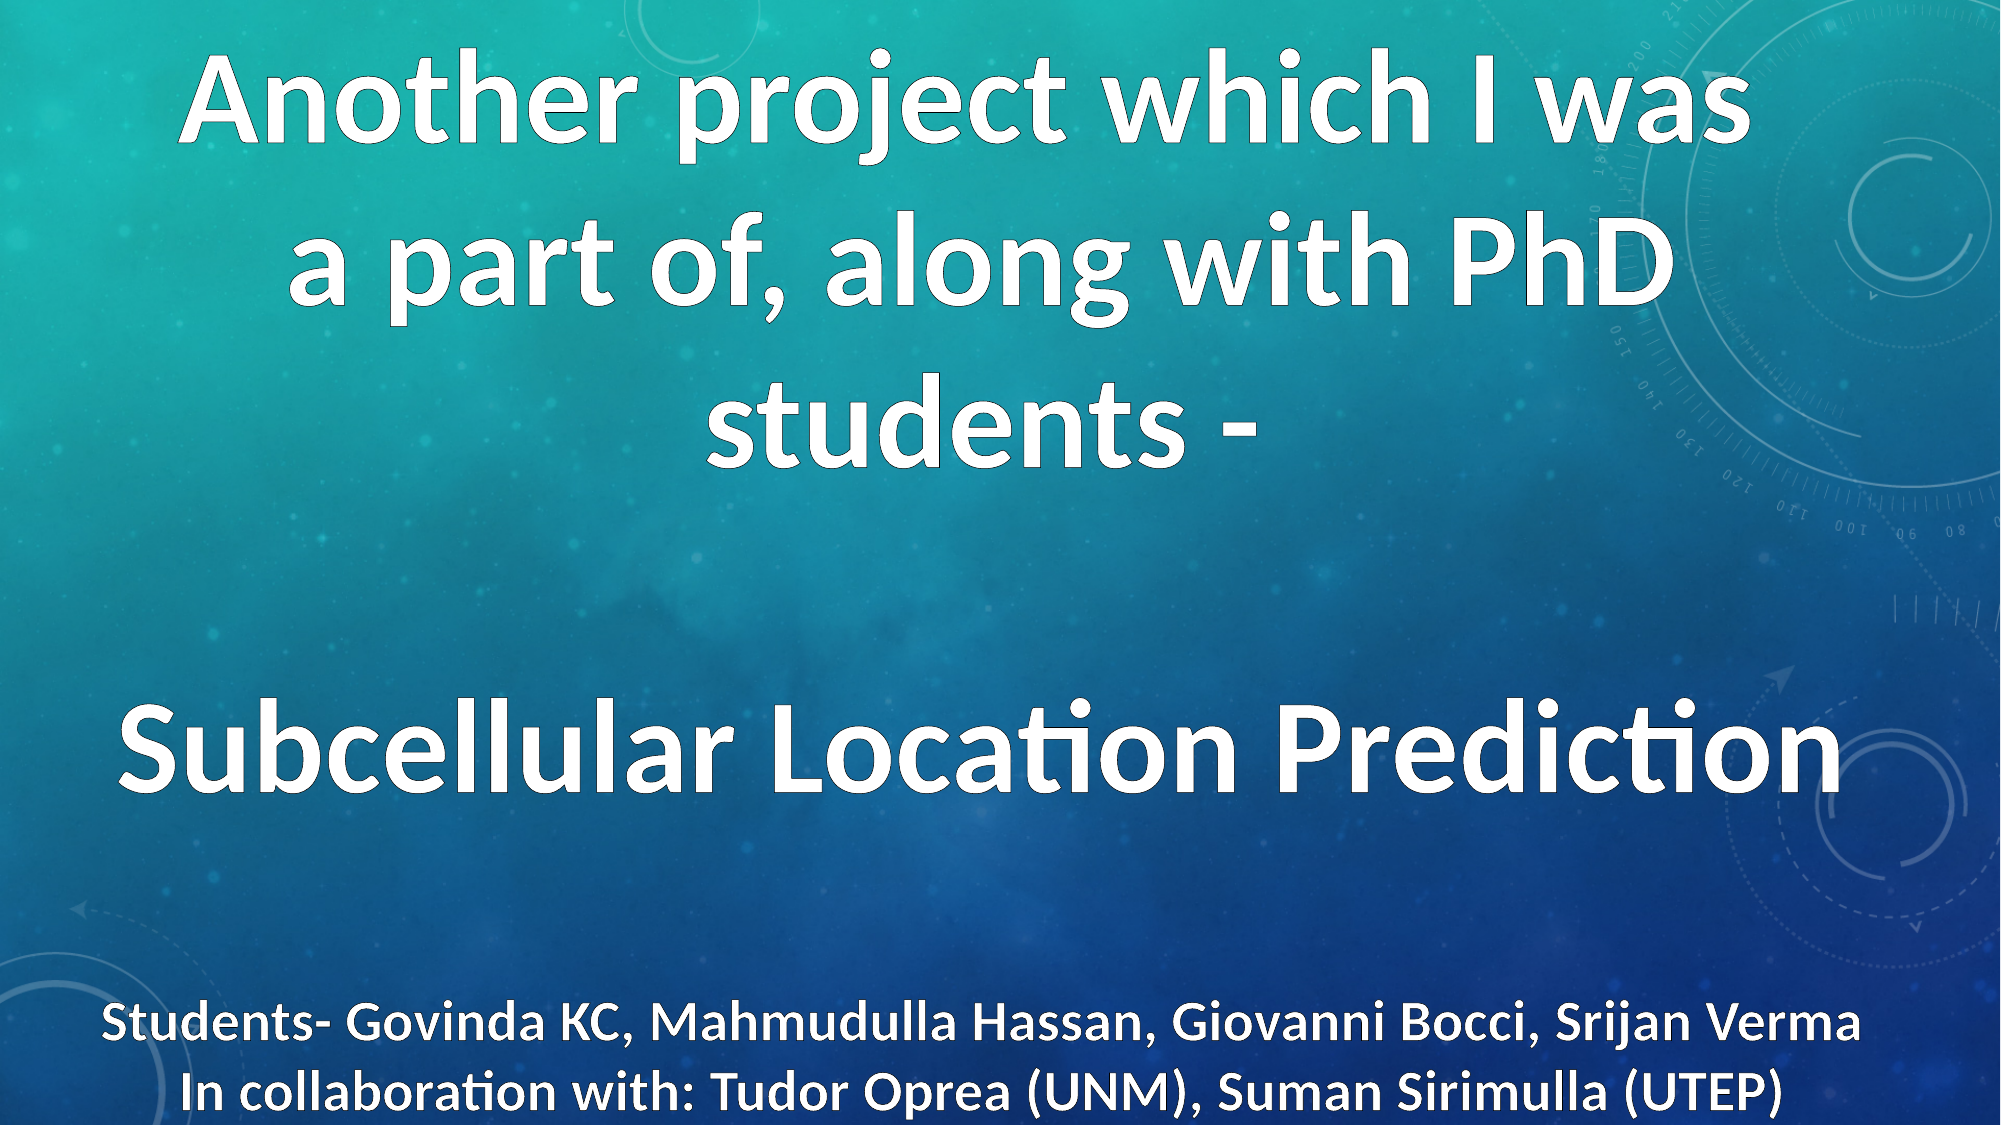

Another project which I was
a part of, along with PhD
students -
Subcellular Location Prediction
Students- Govinda KC, Mahmudulla Hassan, Giovanni Bocci, Srijan Verma
In collaboration with: Tudor Oprea (UNM), Suman Sirimulla (UTEP)